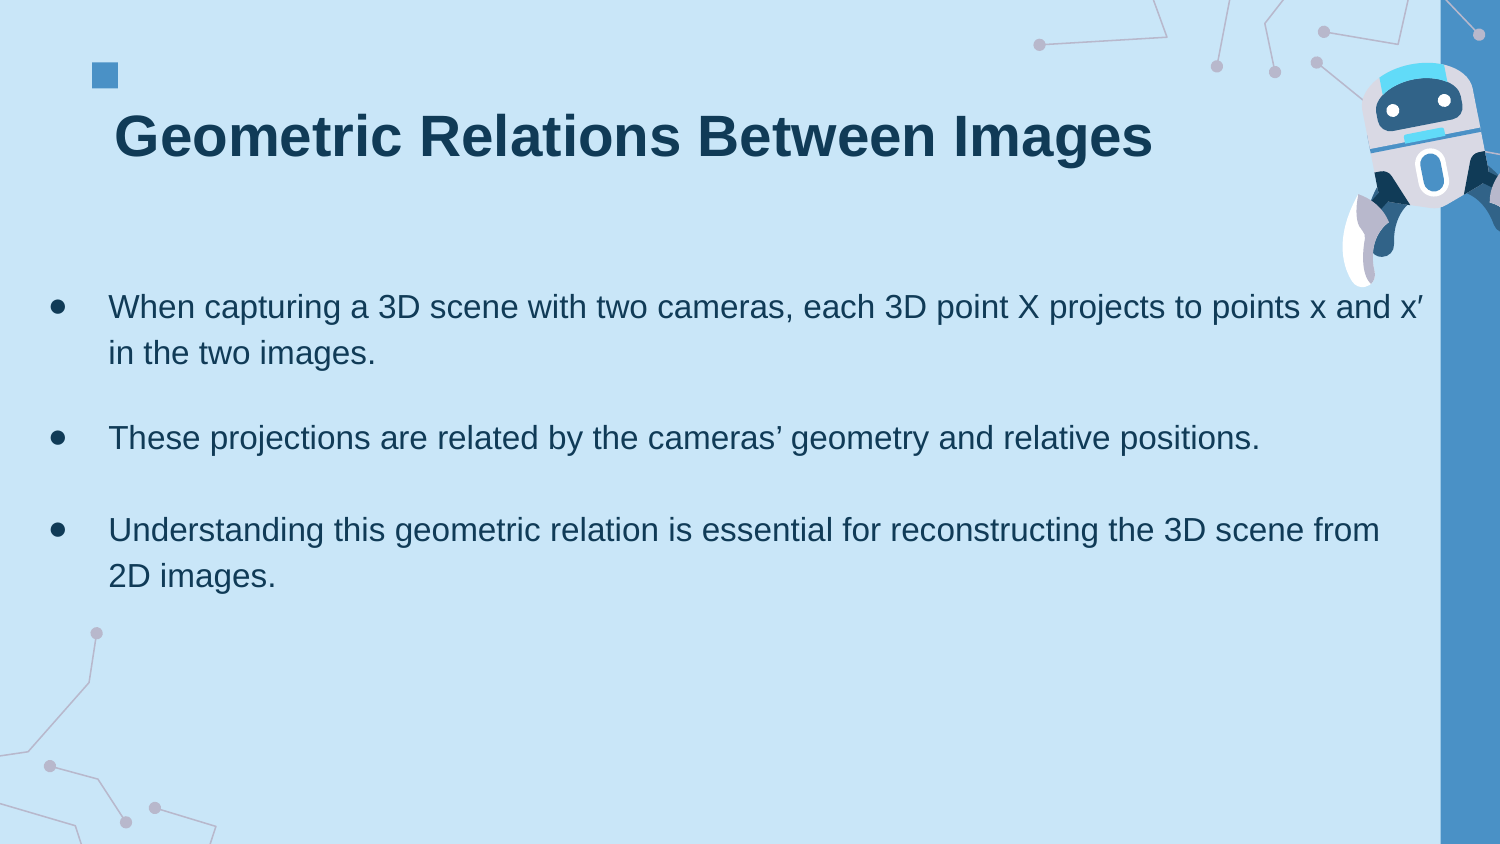

# Geometric Relations Between Images
When capturing a 3D scene with two cameras, each 3D point X projects to points x and x′ in the two images.
These projections are related by the cameras’ geometry and relative positions.
Understanding this geometric relation is essential for reconstructing the 3D scene from 2D images.